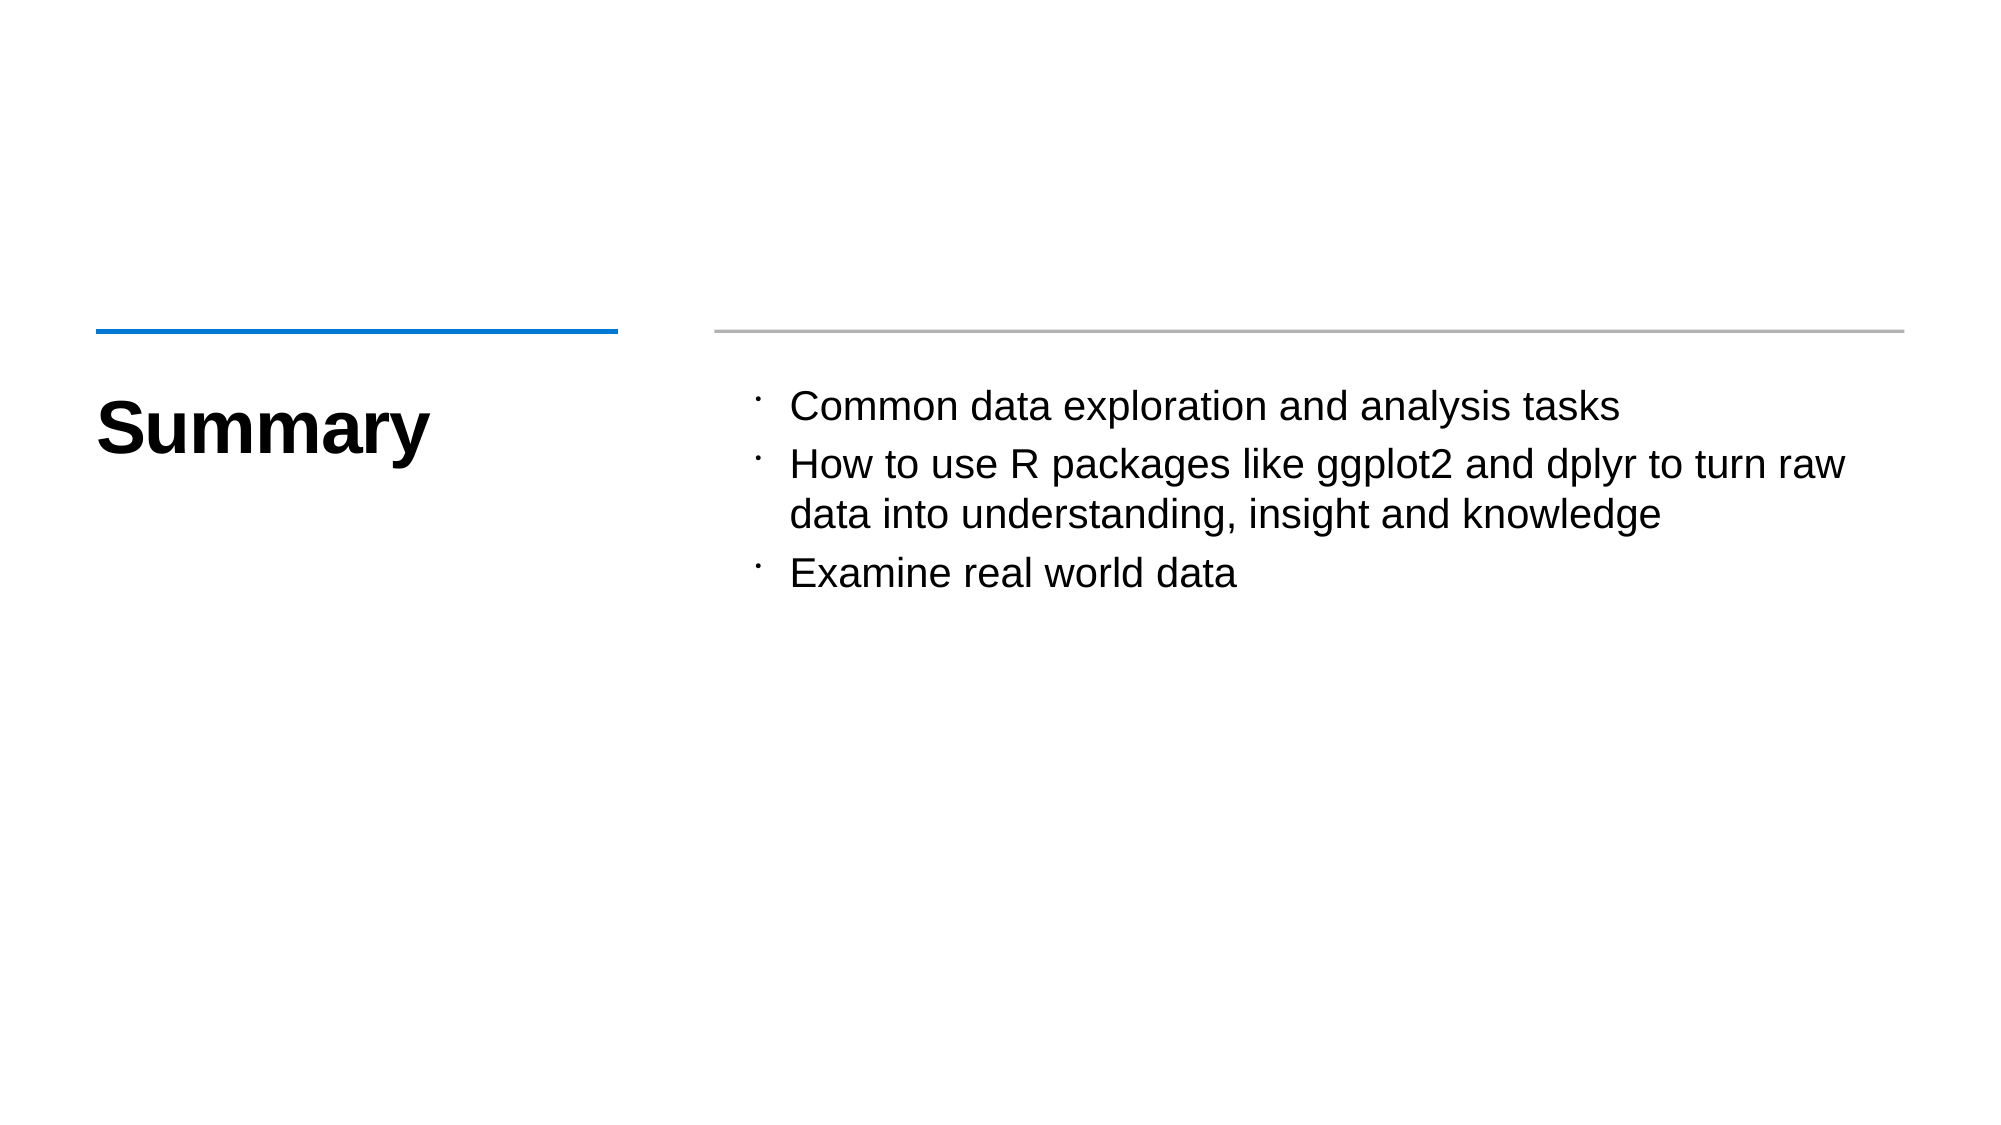

# Summary
Common data exploration and analysis tasks
How to use R packages like ggplot2 and dplyr to turn raw data into understanding, insight and knowledge
Examine real world data